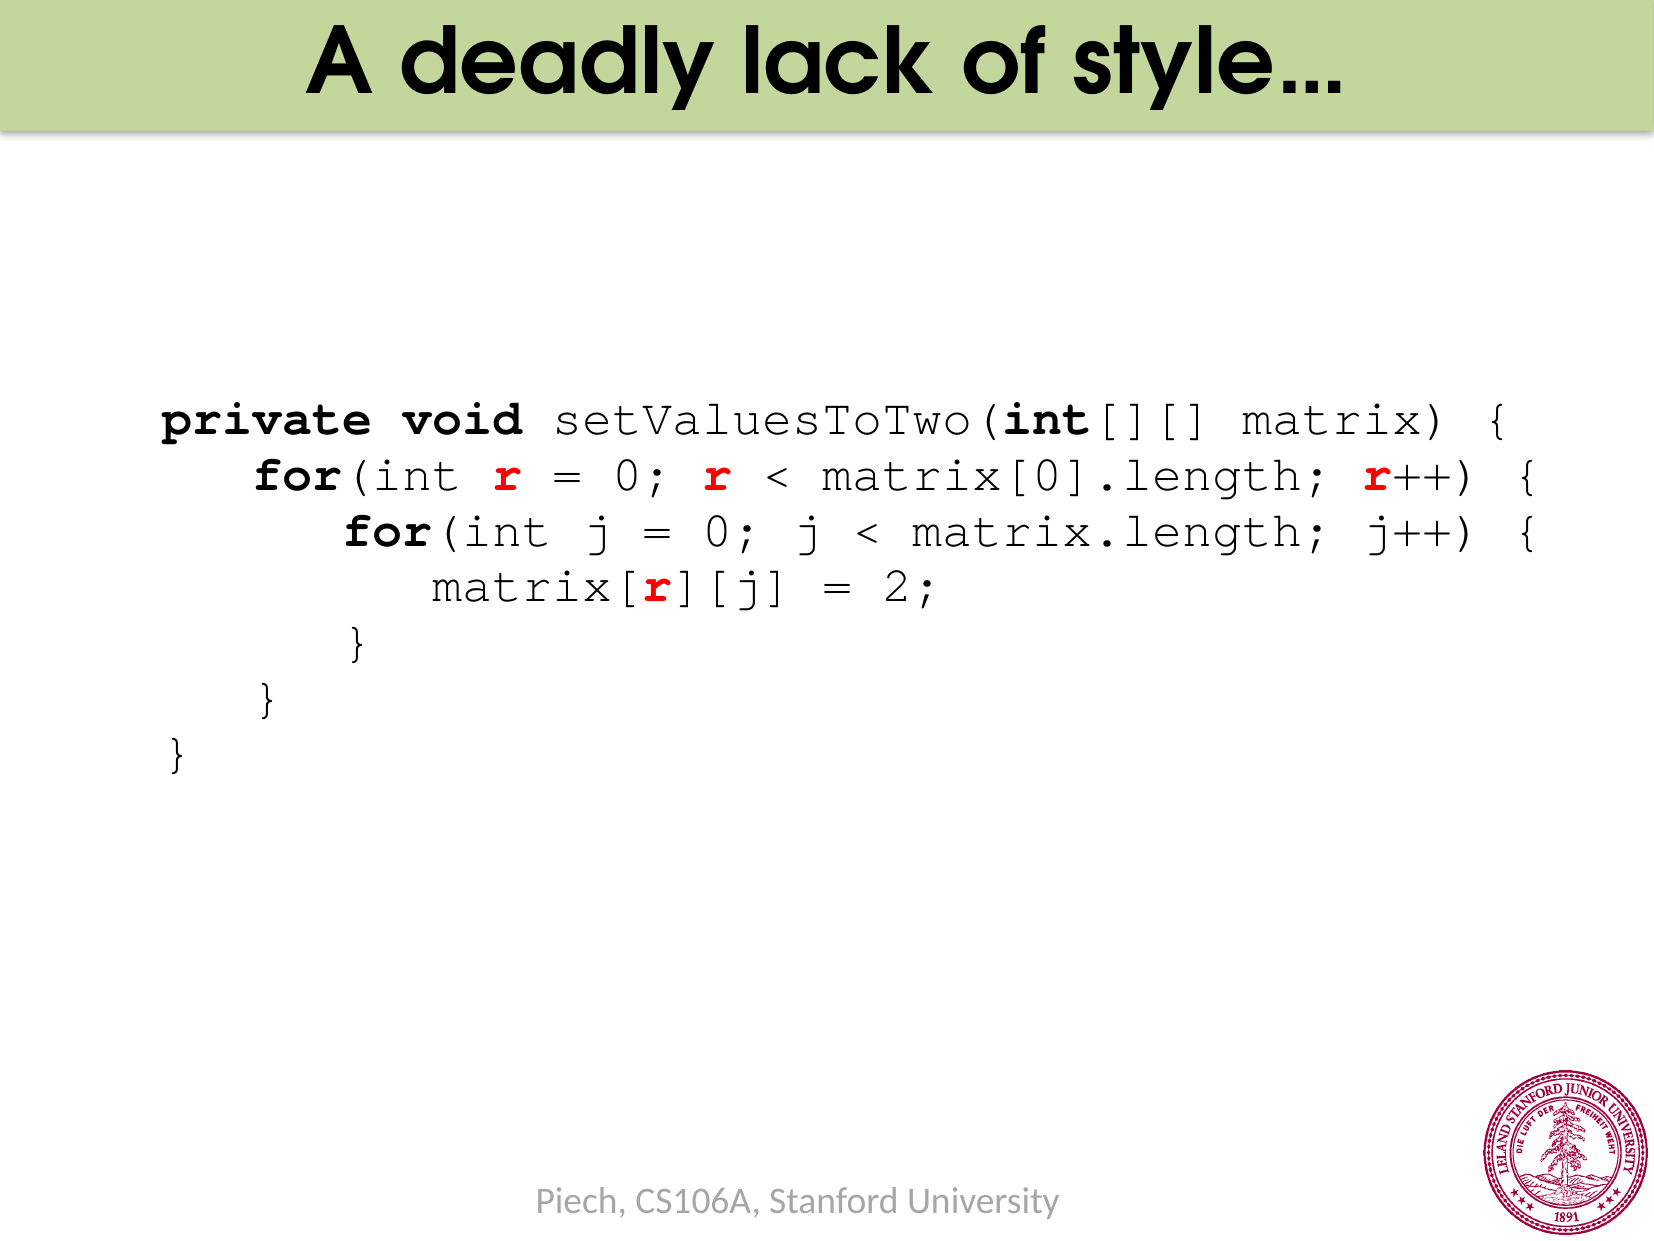

A deadly lack of style…
private void setValuesToTwo(int[][] matrix) {
   for(int r = 0; r < matrix[0].length; r++) {
      for(int j = 0; j < matrix.length; j++) {
         matrix[r][j] = 2;
      }
   }
}